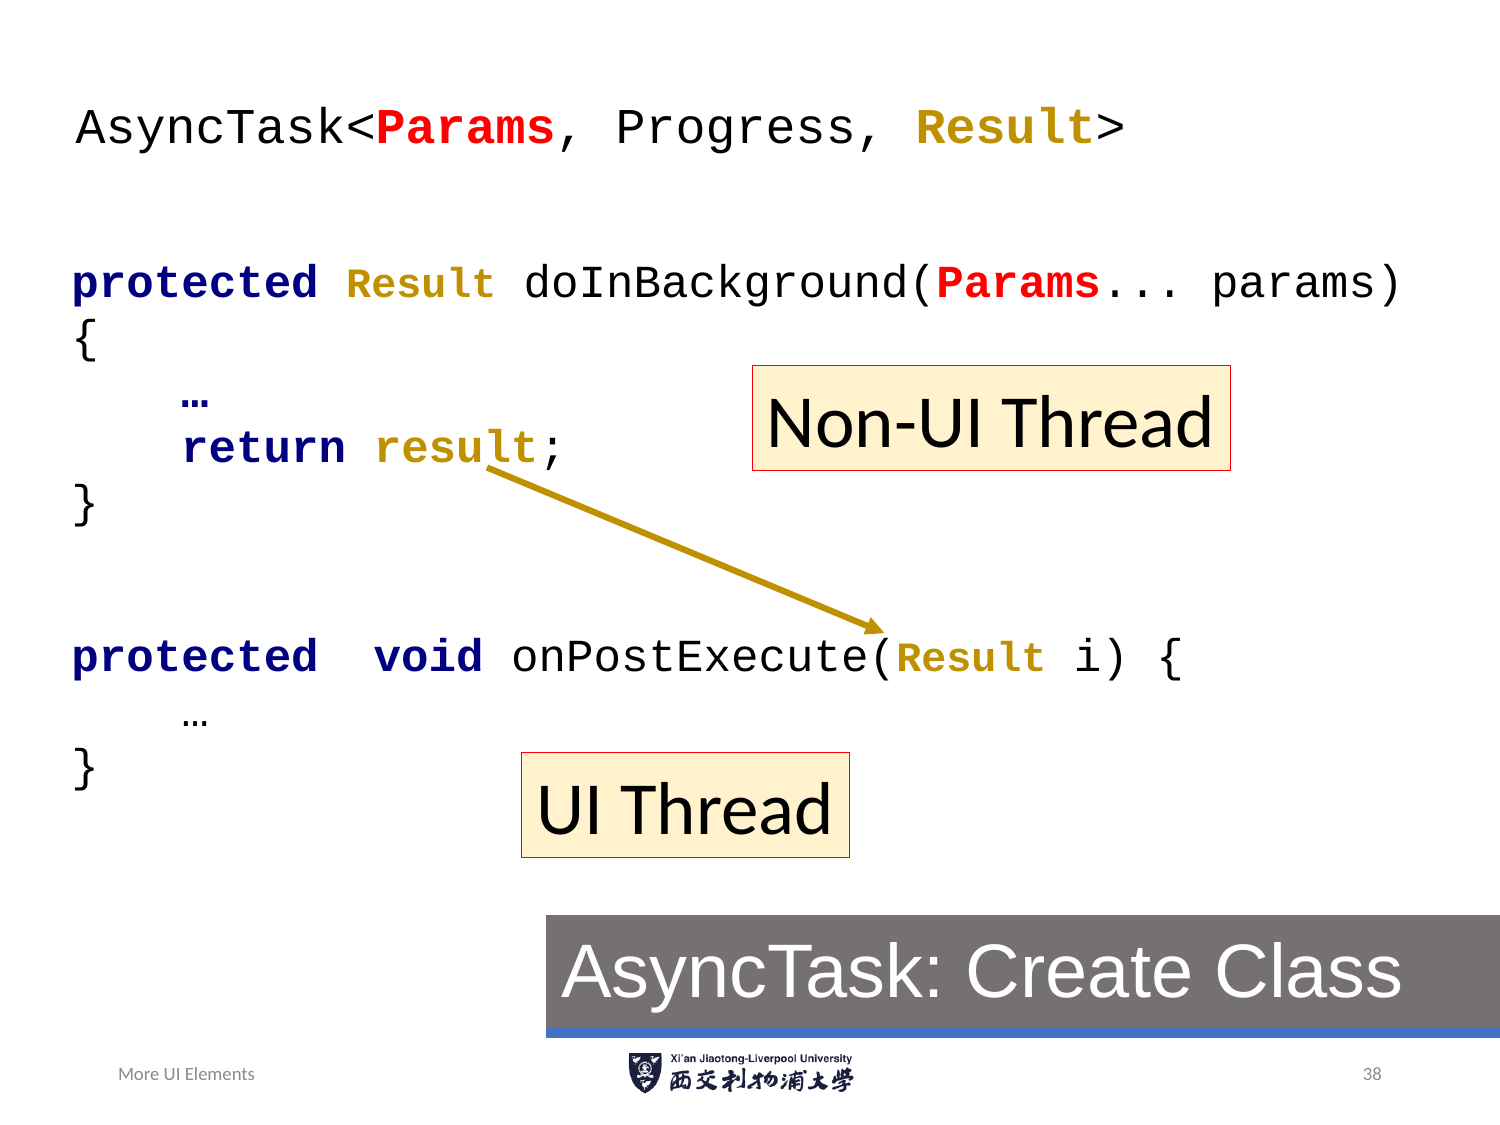

AsyncTask<Params, Progress, Result>
protected Result doInBackground(Params... params)
{
    …
    return result;
}
Non-UI Thread
protected  void onPostExecute(Result i) {
    …
}
UI Thread
AsyncTask: Create Class
More UI Elements
38